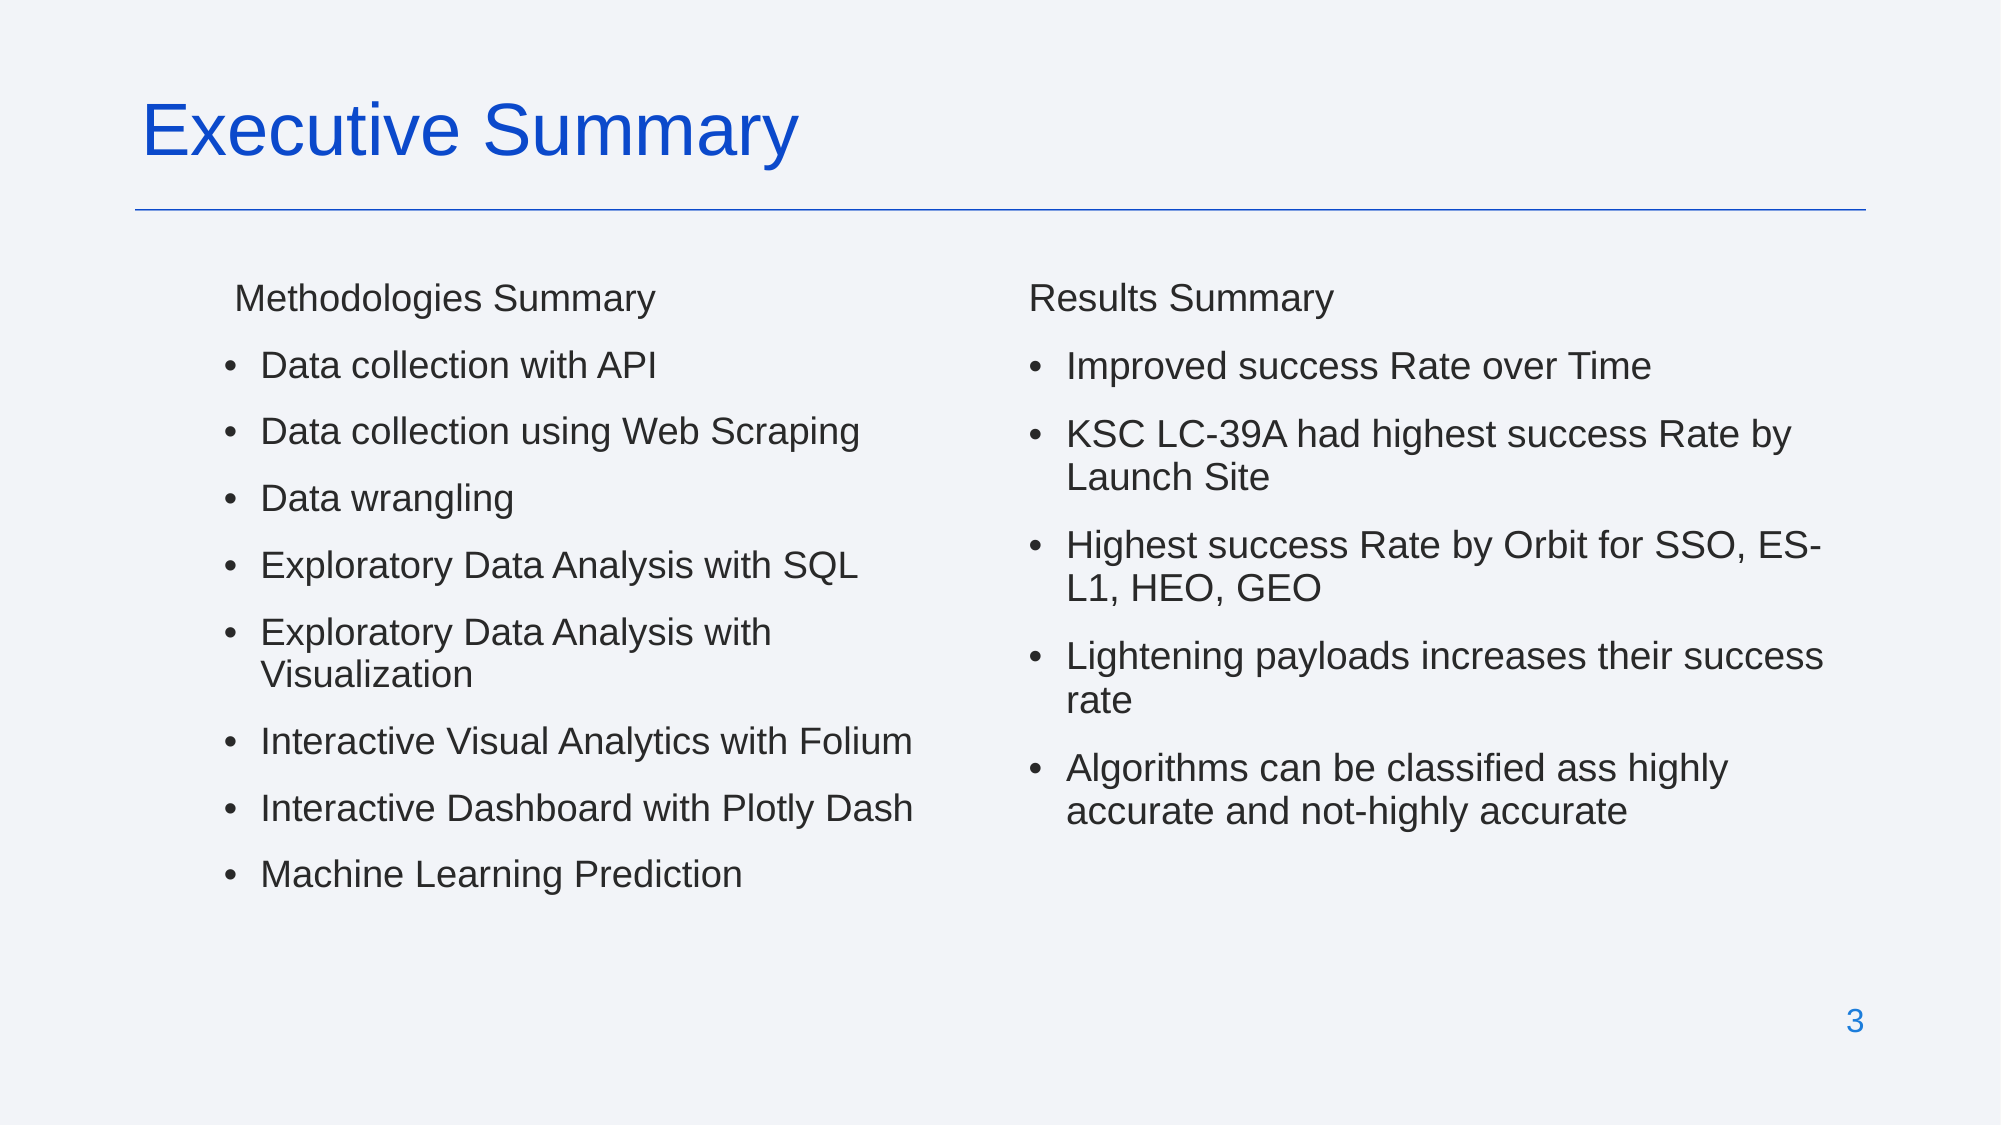

Executive Summary
Results Summary
Improved success Rate over Time
KSC LC-39A had highest success Rate by Launch Site
Highest success Rate by Orbit for SSO, ES-L1, HEO, GEO
Lightening payloads increases their success rate
Algorithms can be classified ass highly accurate and not-highly accurate
 Methodologies Summary
Data collection with API
Data collection using Web Scraping
Data wrangling
Exploratory Data Analysis with SQL
Exploratory Data Analysis with  Visualization
Interactive Visual Analytics with Folium
Interactive Dashboard with Plotly Dash
Machine Learning Prediction
3